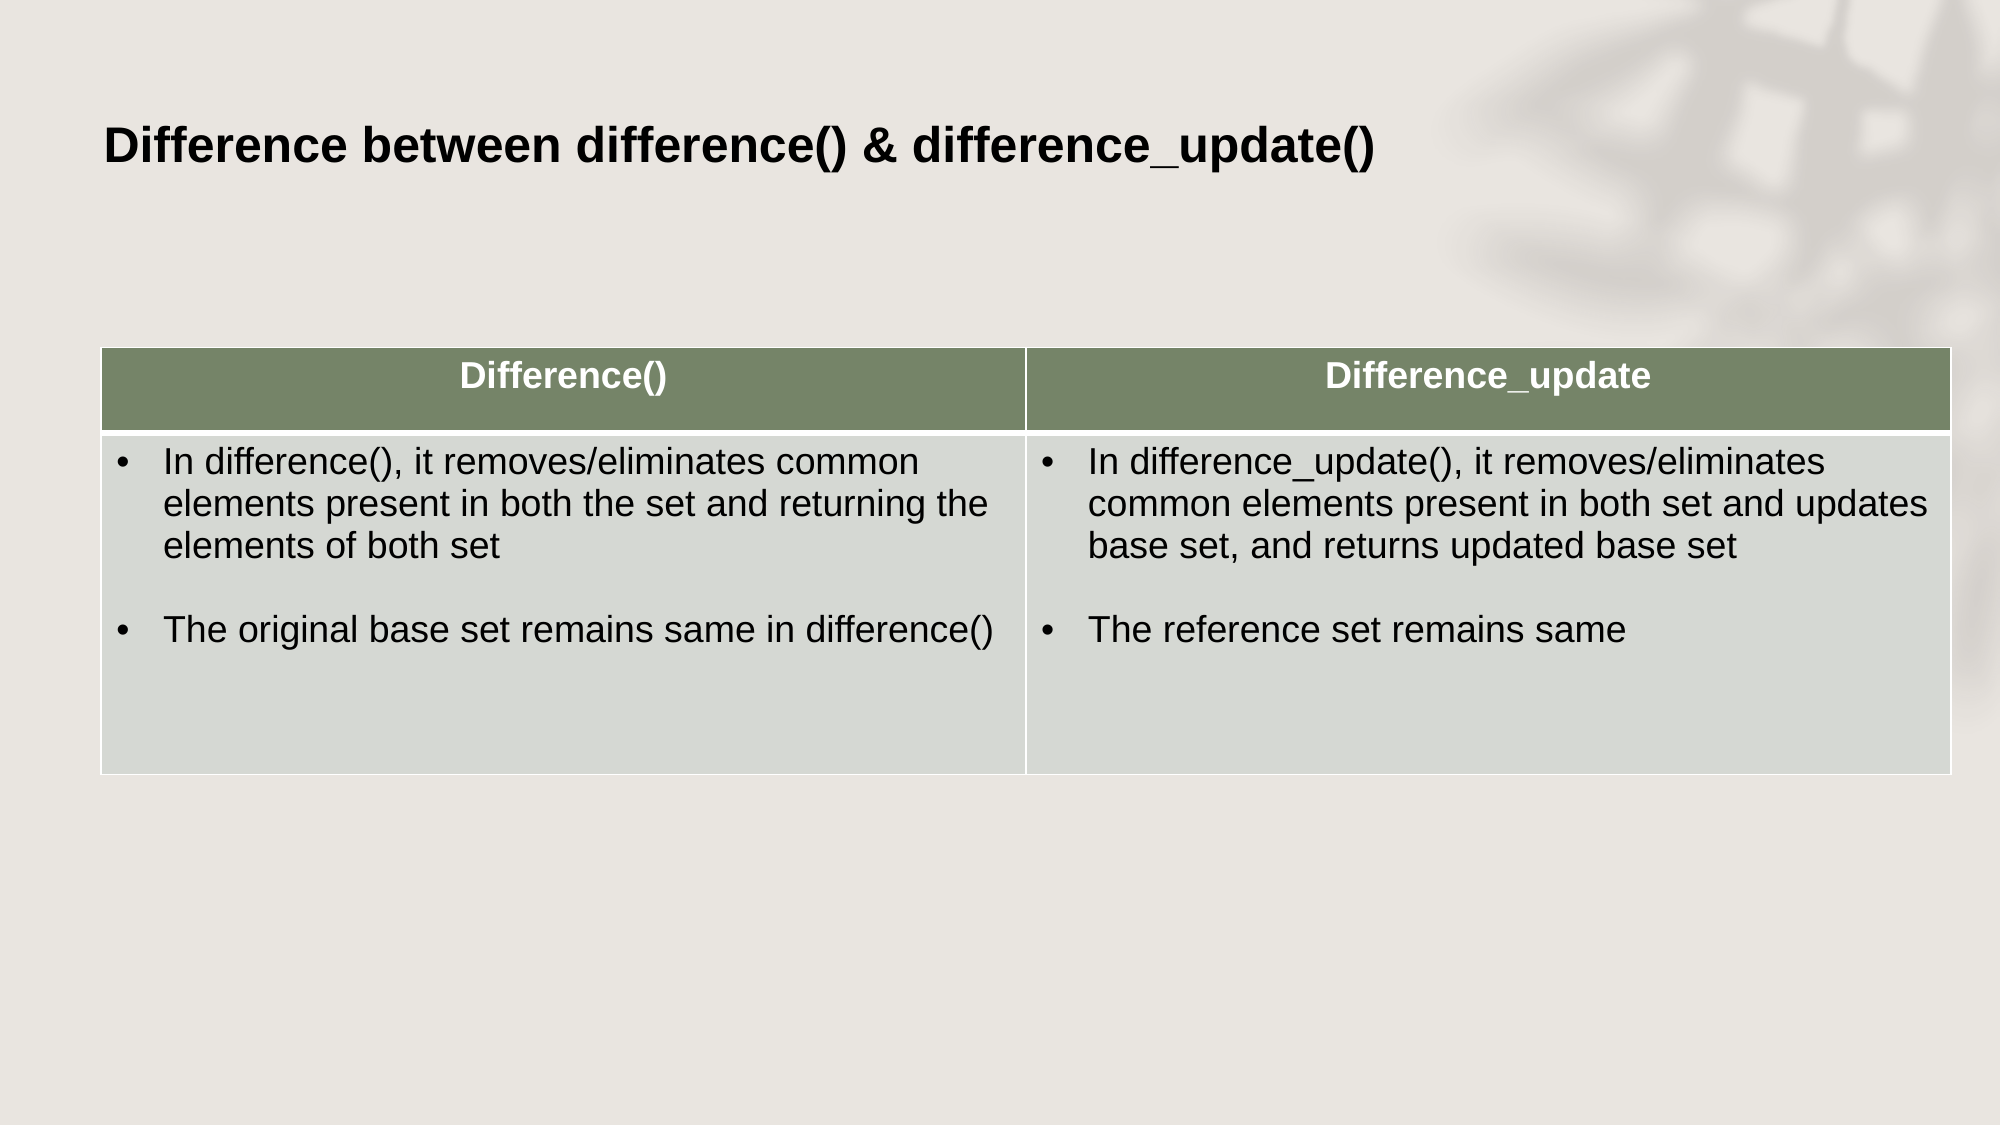

Difference between difference() & difference_update()
| Difference() | Difference\_update |
| --- | --- |
| In difference(), it removes/eliminates common elements present in both the set and returning the elements of both set The original base set remains same in difference() | In difference\_update(), it removes/eliminates common elements present in both set and updates base set, and returns updated base set The reference set remains same |